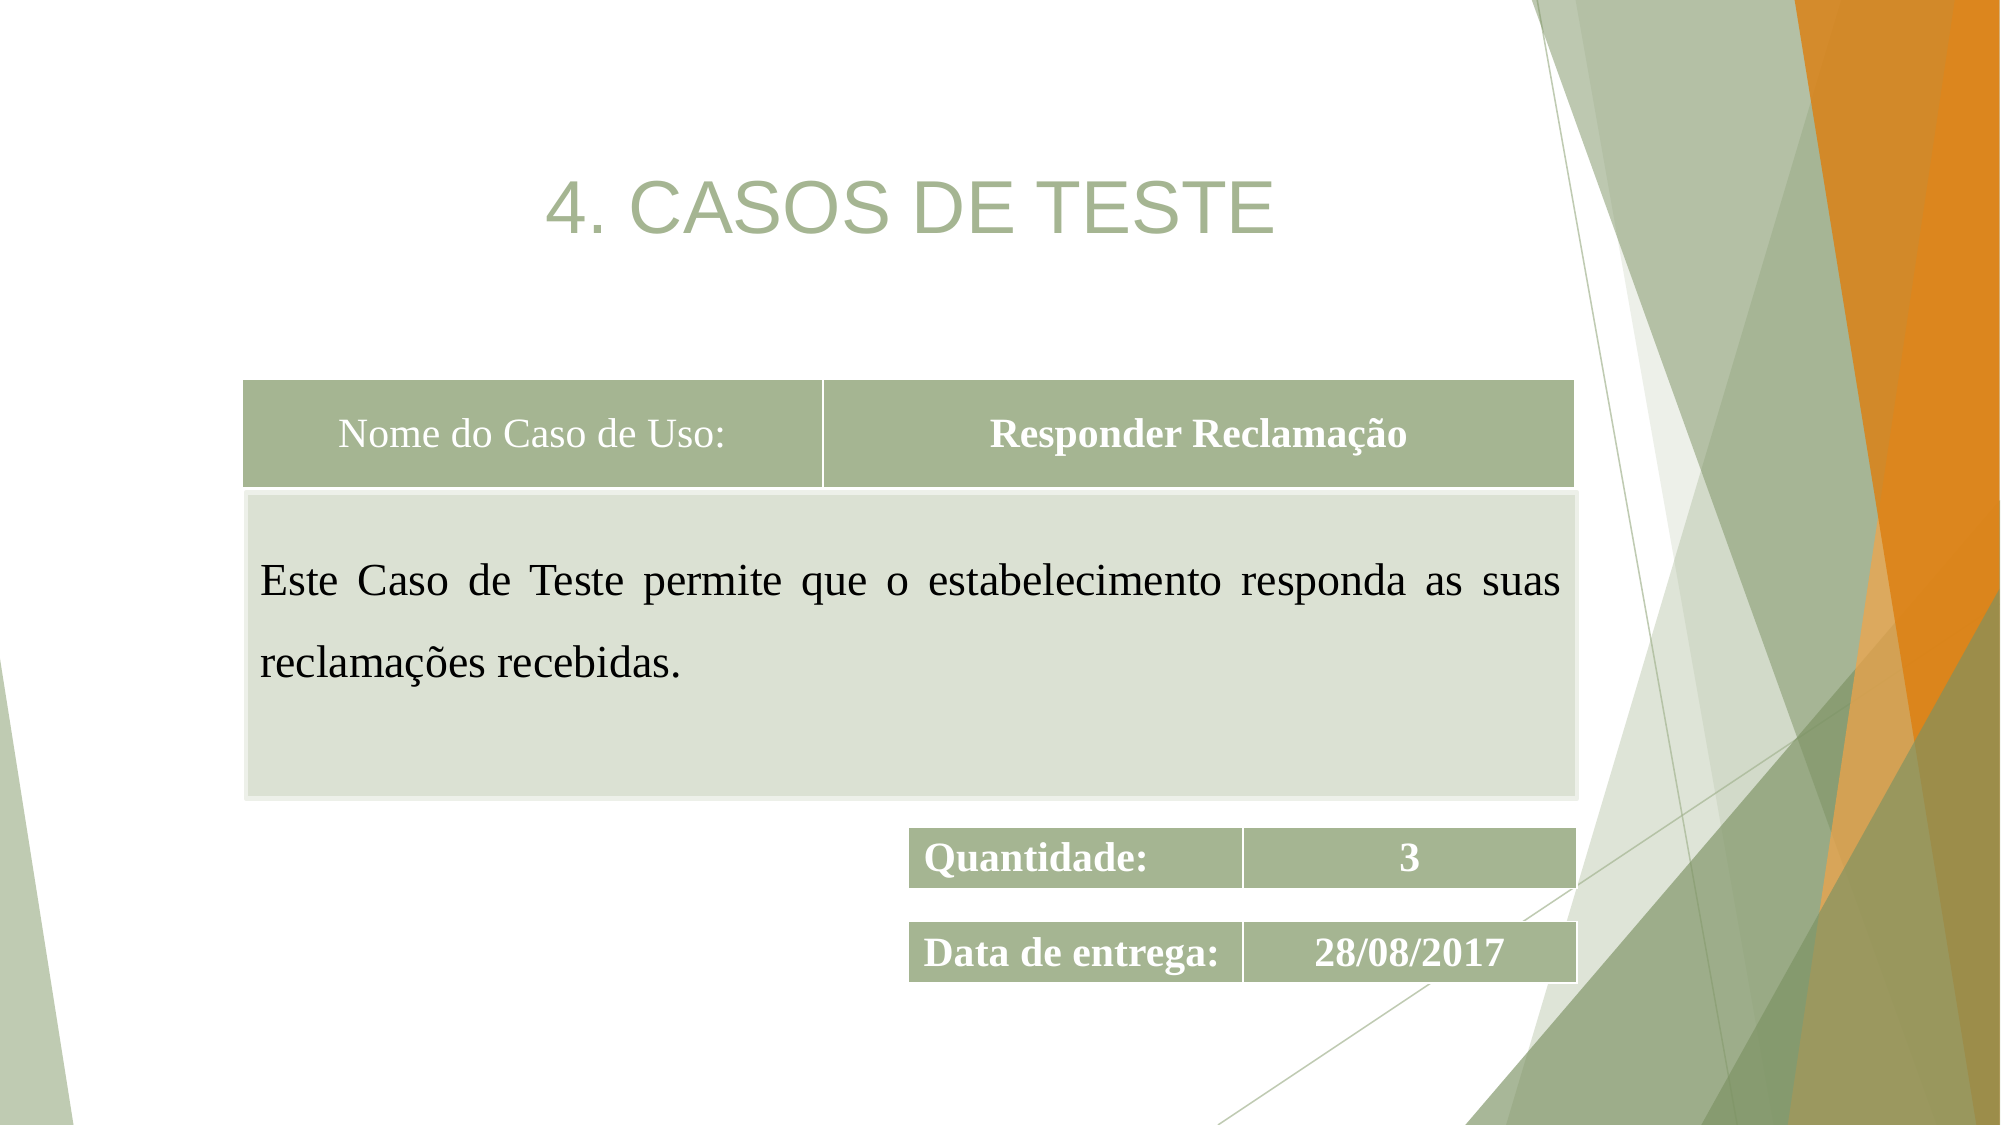

4. CASOS DE TESTE
| Nome do Caso de Uso: | Responder Reclamação |
| --- | --- |
Este Caso de Teste permite que o estabelecimento responda as suas reclamações recebidas.

| Quantidade: | 3 |
| --- | --- |
| Data de entrega: | 28/08/2017 |
| --- | --- |